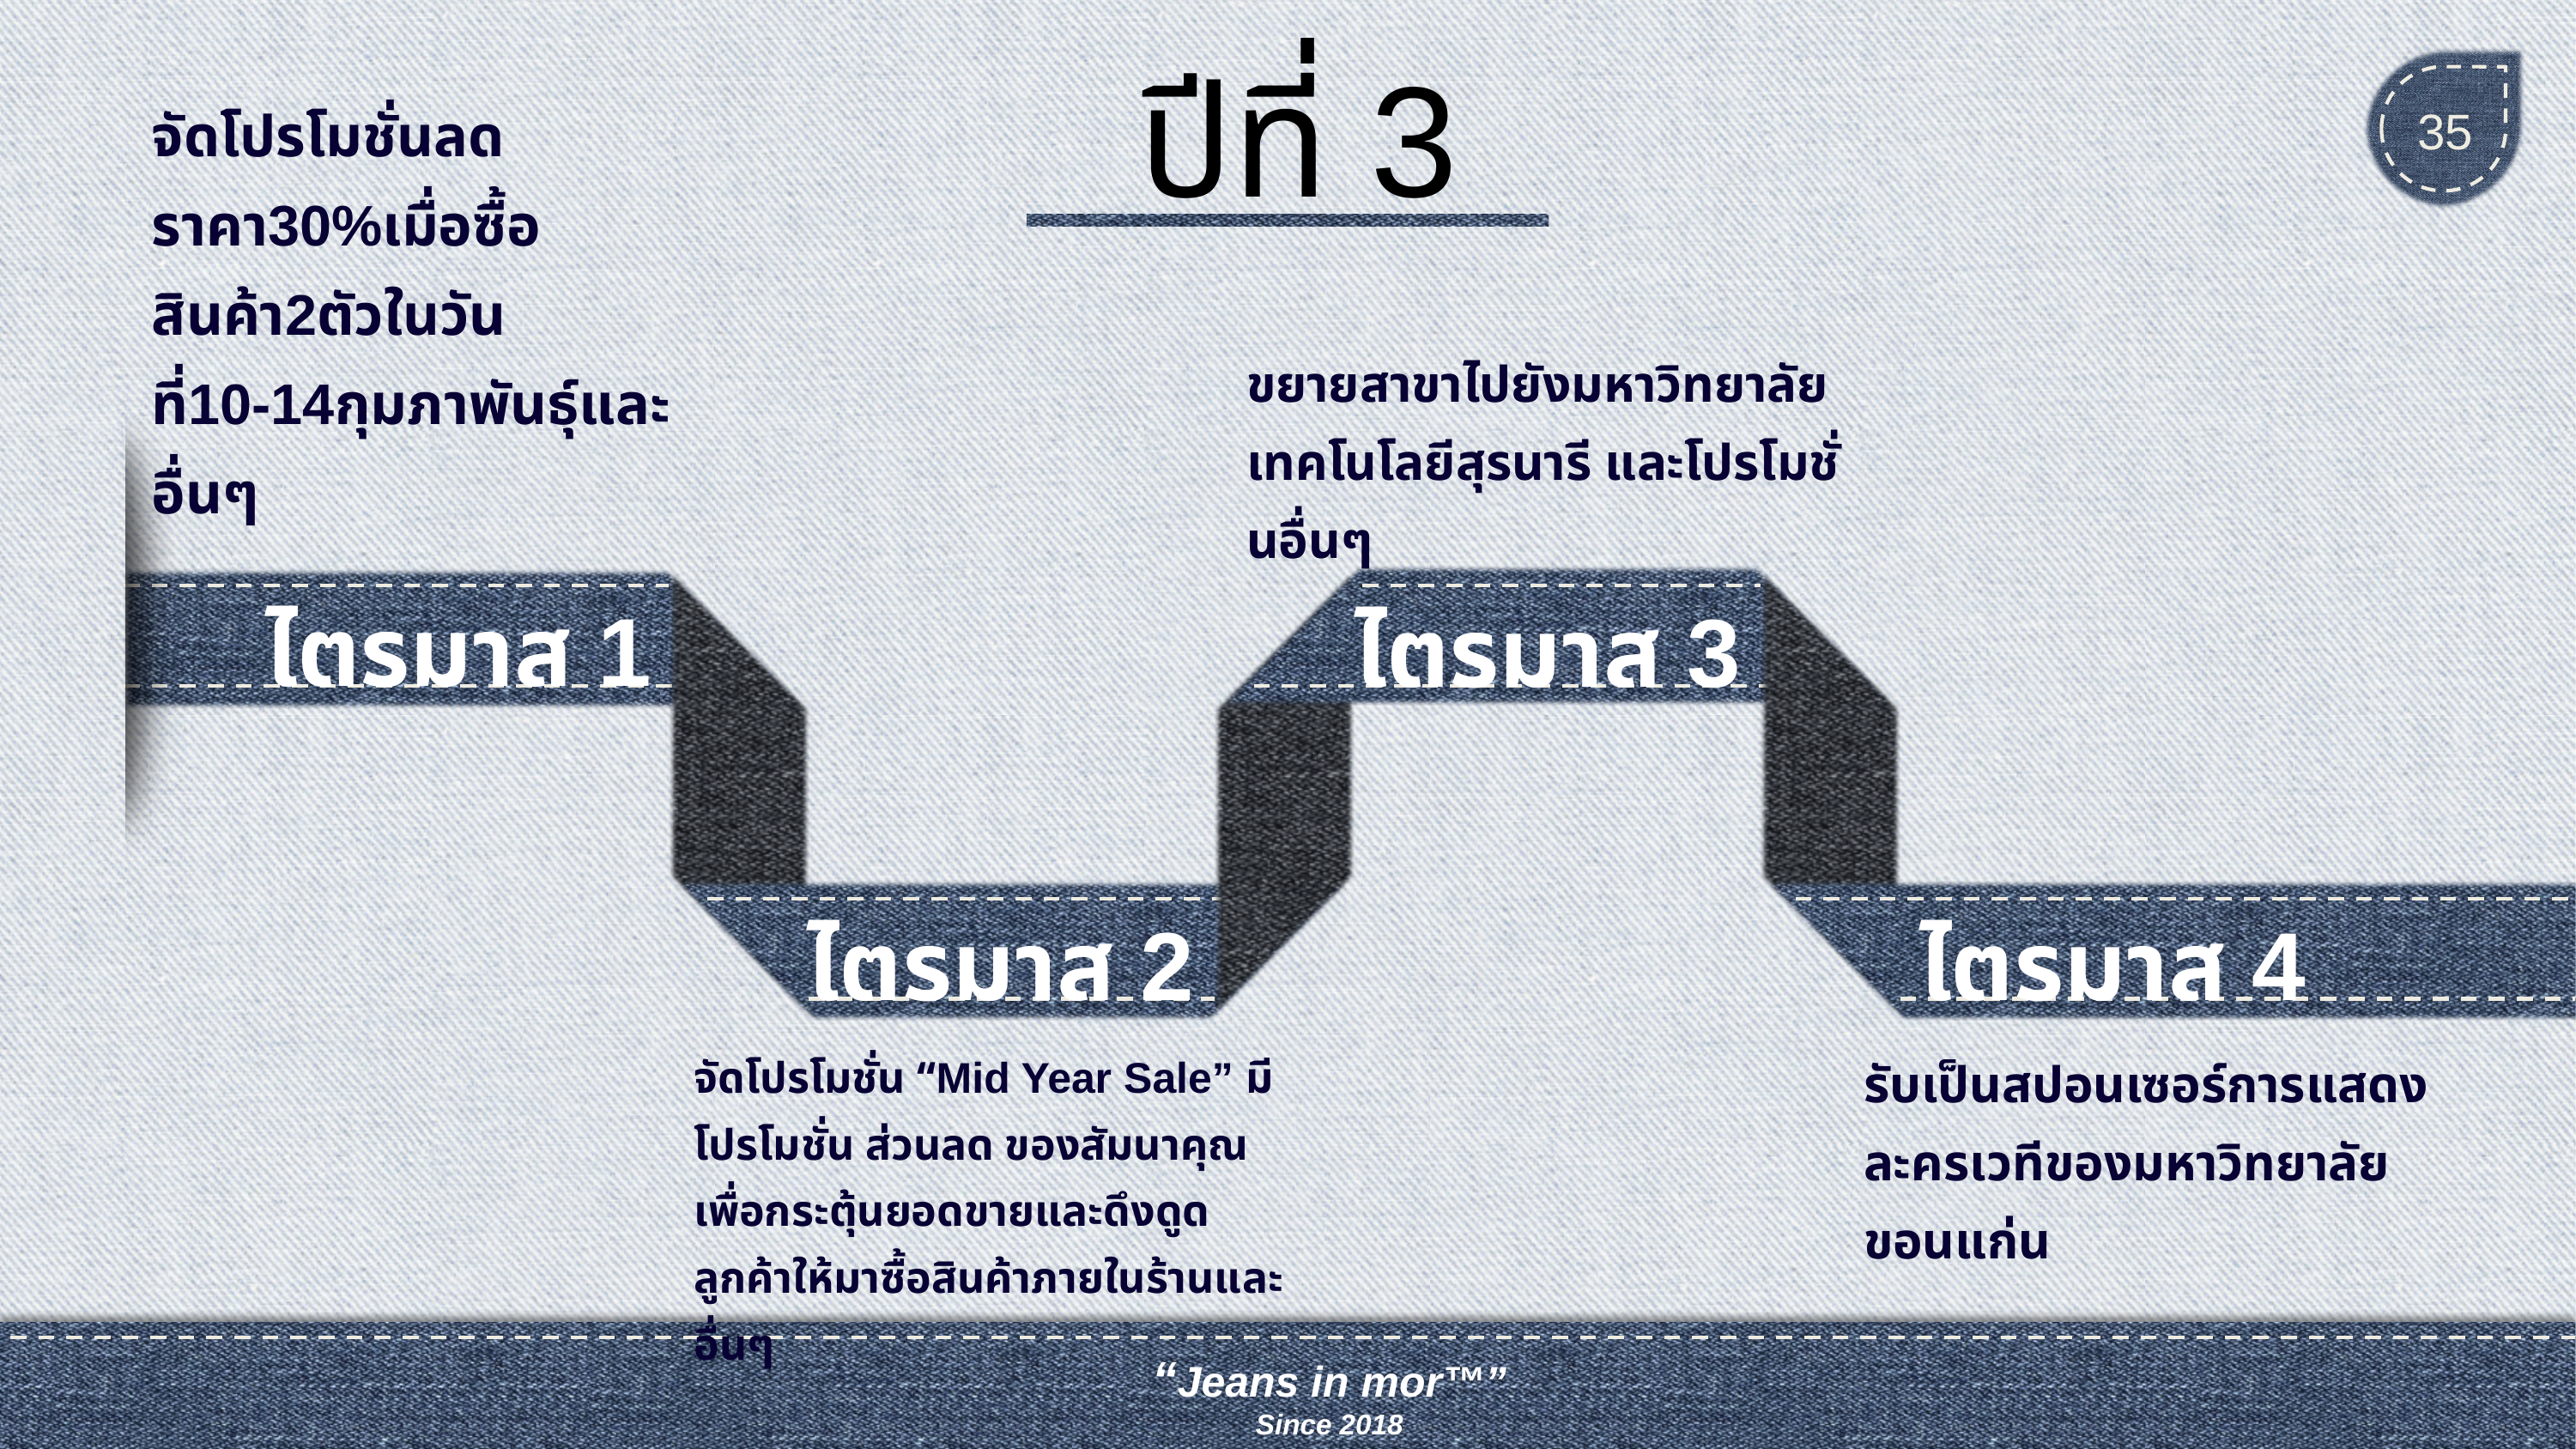

# ปีที่ 3
35
จัดโปรโมชั่นลดราคา30%เมื่อซื้อสินค้า2ตัวในวันที่10-14กุมภาพันธุ์และอื่นๆ

ขยายสาขาไปยังมหาวิทยาลัยเทคโนโลยีสุรนารี และโปรโมชั่นอื่นๆ

ไตรมาส 1
ไตรมาส 3
ไตรมาส 4
ไตรมาส 2
จัดโปรโมชั่น “Mid Year Sale” มีโปรโมชั่น ส่วนลด ของสัมนาคุณ เพื่อกระตุ้นยอดขายและดึงดูดลูกค้าให้มาซื้อสินค้าภายในร้านและอื่นๆ

รับเป็นสปอนเซอร์การแสดงละครเวทีของมหาวิทยาลัยขอนแก่น
“Jeans in mor™”
Since 2018